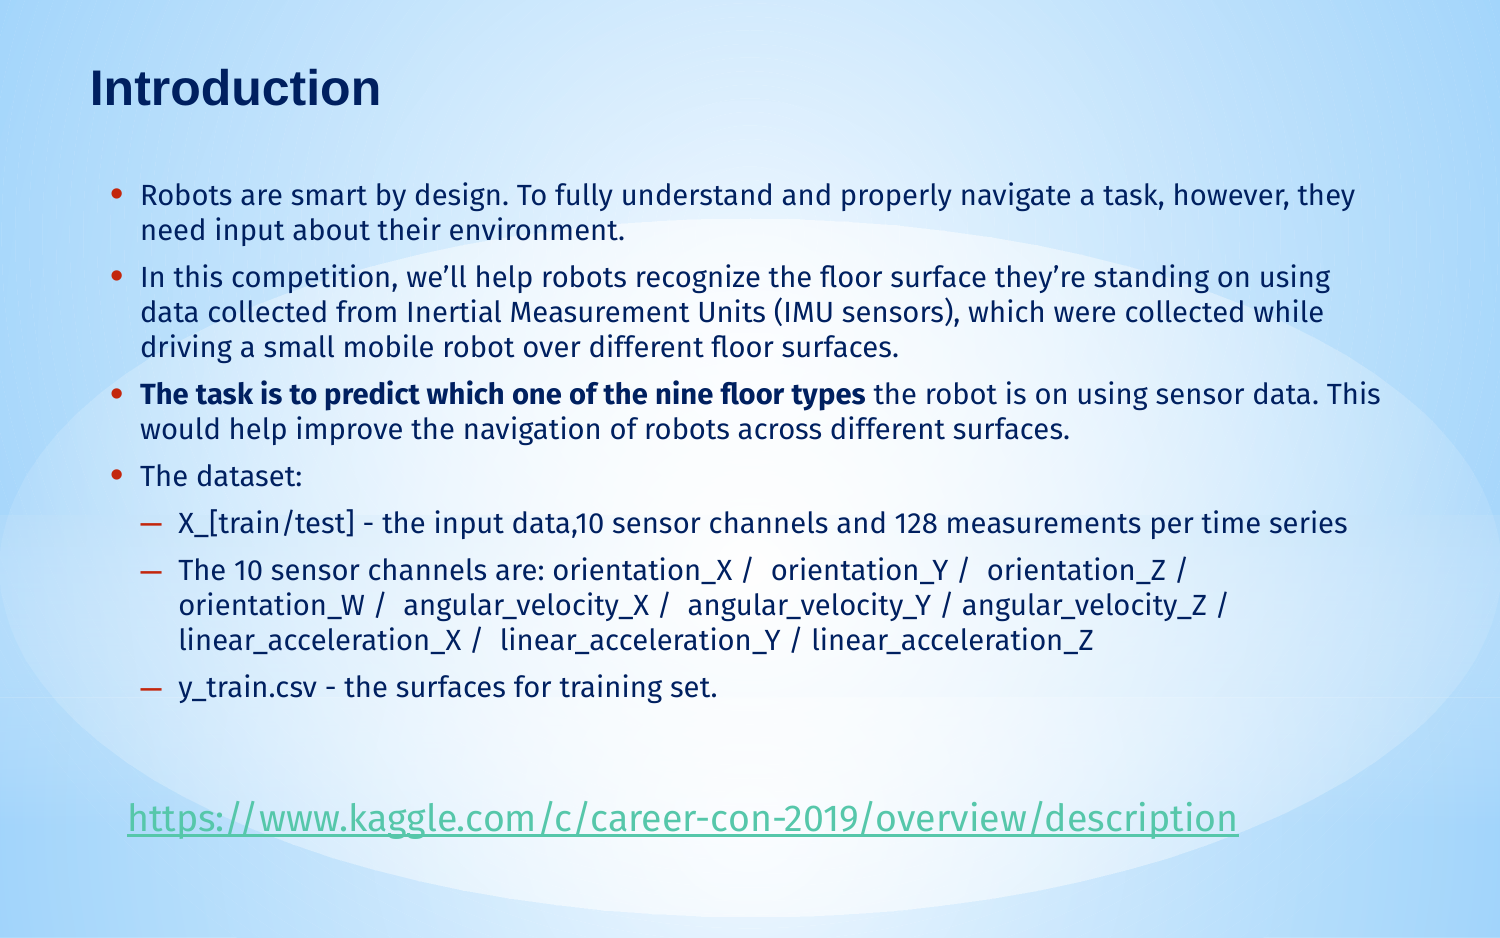

Introduction
Robots are smart by design. To fully understand and properly navigate a task, however, they need input about their environment.
In this competition, we’ll help robots recognize the floor surface they’re standing on using data collected from Inertial Measurement Units (IMU sensors), which were collected while driving a small mobile robot over different floor surfaces.
The task is to predict which one of the nine floor types the robot is on using sensor data. This would help improve the navigation of robots across different surfaces.
The dataset:
X_[train/test] - the input data,10 sensor channels and 128 measurements per time series
The 10 sensor channels are: orientation_X /  orientation_Y /  orientation_Z /  orientation_W /  angular_velocity_X /  angular_velocity_Y / angular_velocity_Z /  linear_acceleration_X /  linear_acceleration_Y / linear_acceleration_Z
y_train.csv - the surfaces for training set.
https://www.kaggle.com/c/career-con-2019/overview/description